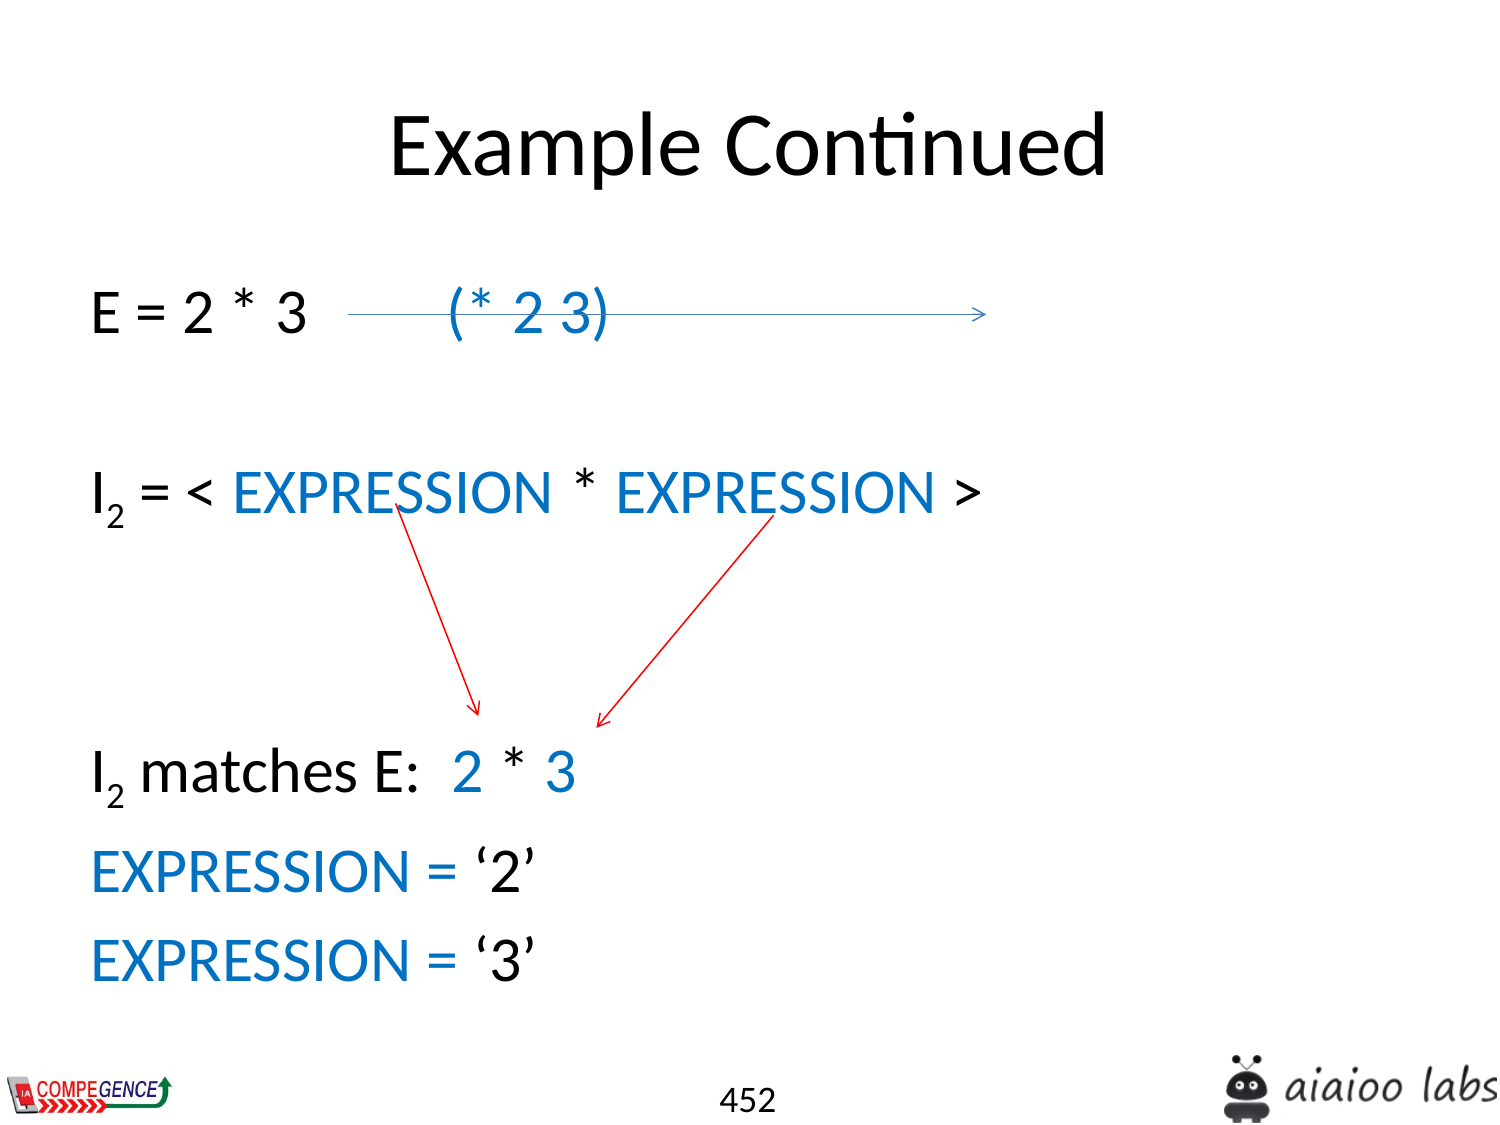

# Example Continued
E = 2 * 3					 (* 2 3)

I2 = < EXPRESSION * EXPRESSION >

I2 matches E:  2 * 3
EXPRESSION = ‘2’
EXPRESSION = ‘3’